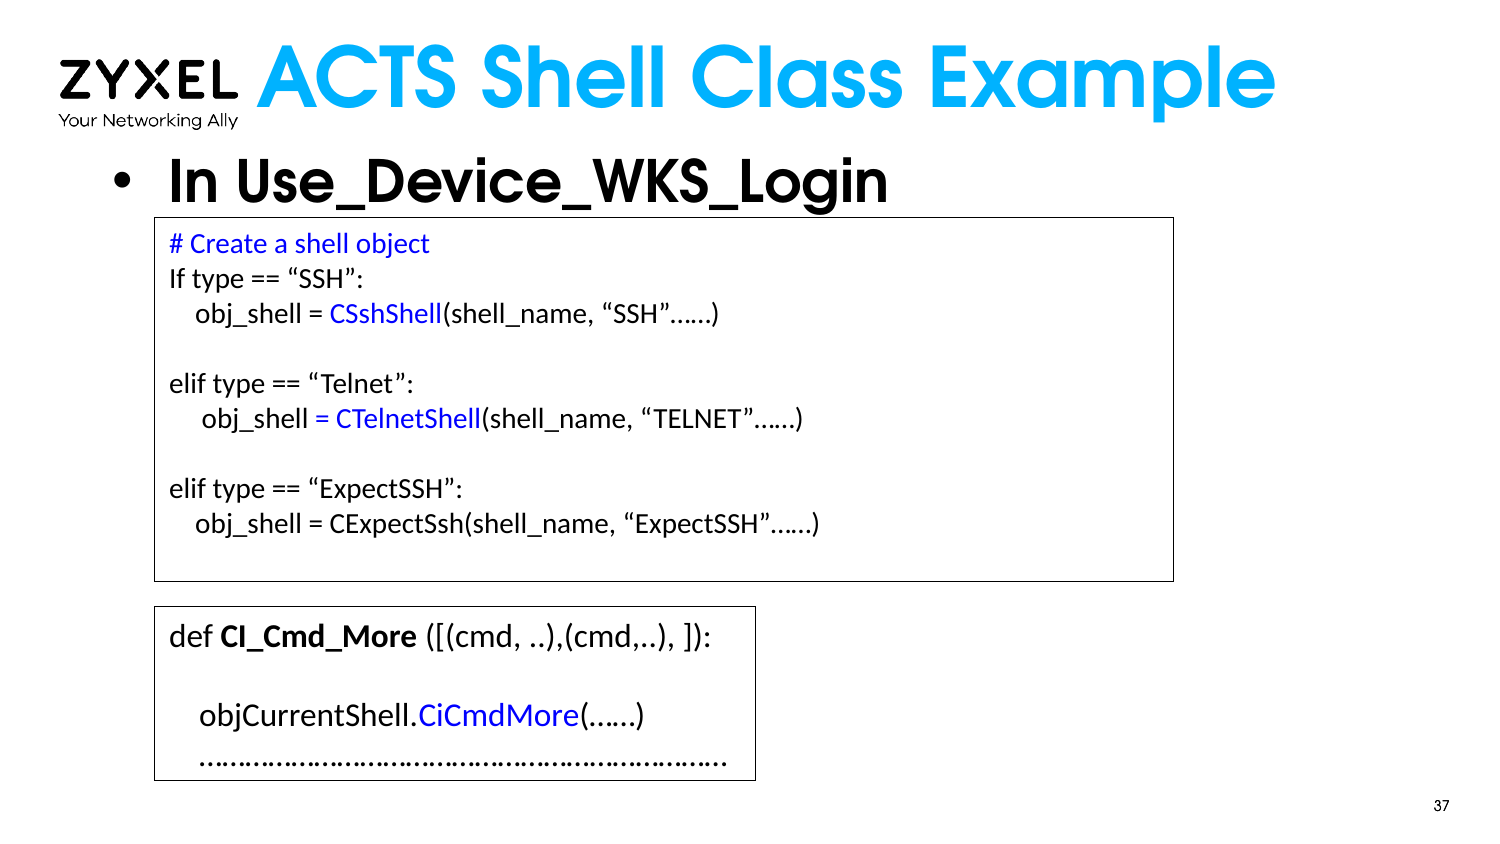

# ACTS Shell Class Example
In Use_Device_WKS_Login
# Create a shell object
If type == “SSH”:
    obj_shell = CSshShell(shell_name, “SSH”……)

elif type == “Telnet”:
     obj_shell = CTelnetShell(shell_name, “TELNET”……)

elif type == “ExpectSSH”:
    obj_shell = CExpectSsh(shell_name, “ExpectSSH”……)

def CI_Cmd_More ([(cmd, ..),(cmd,..), ]):

    objCurrentShell.CiCmdMore(……)
    ……………………………………………………………